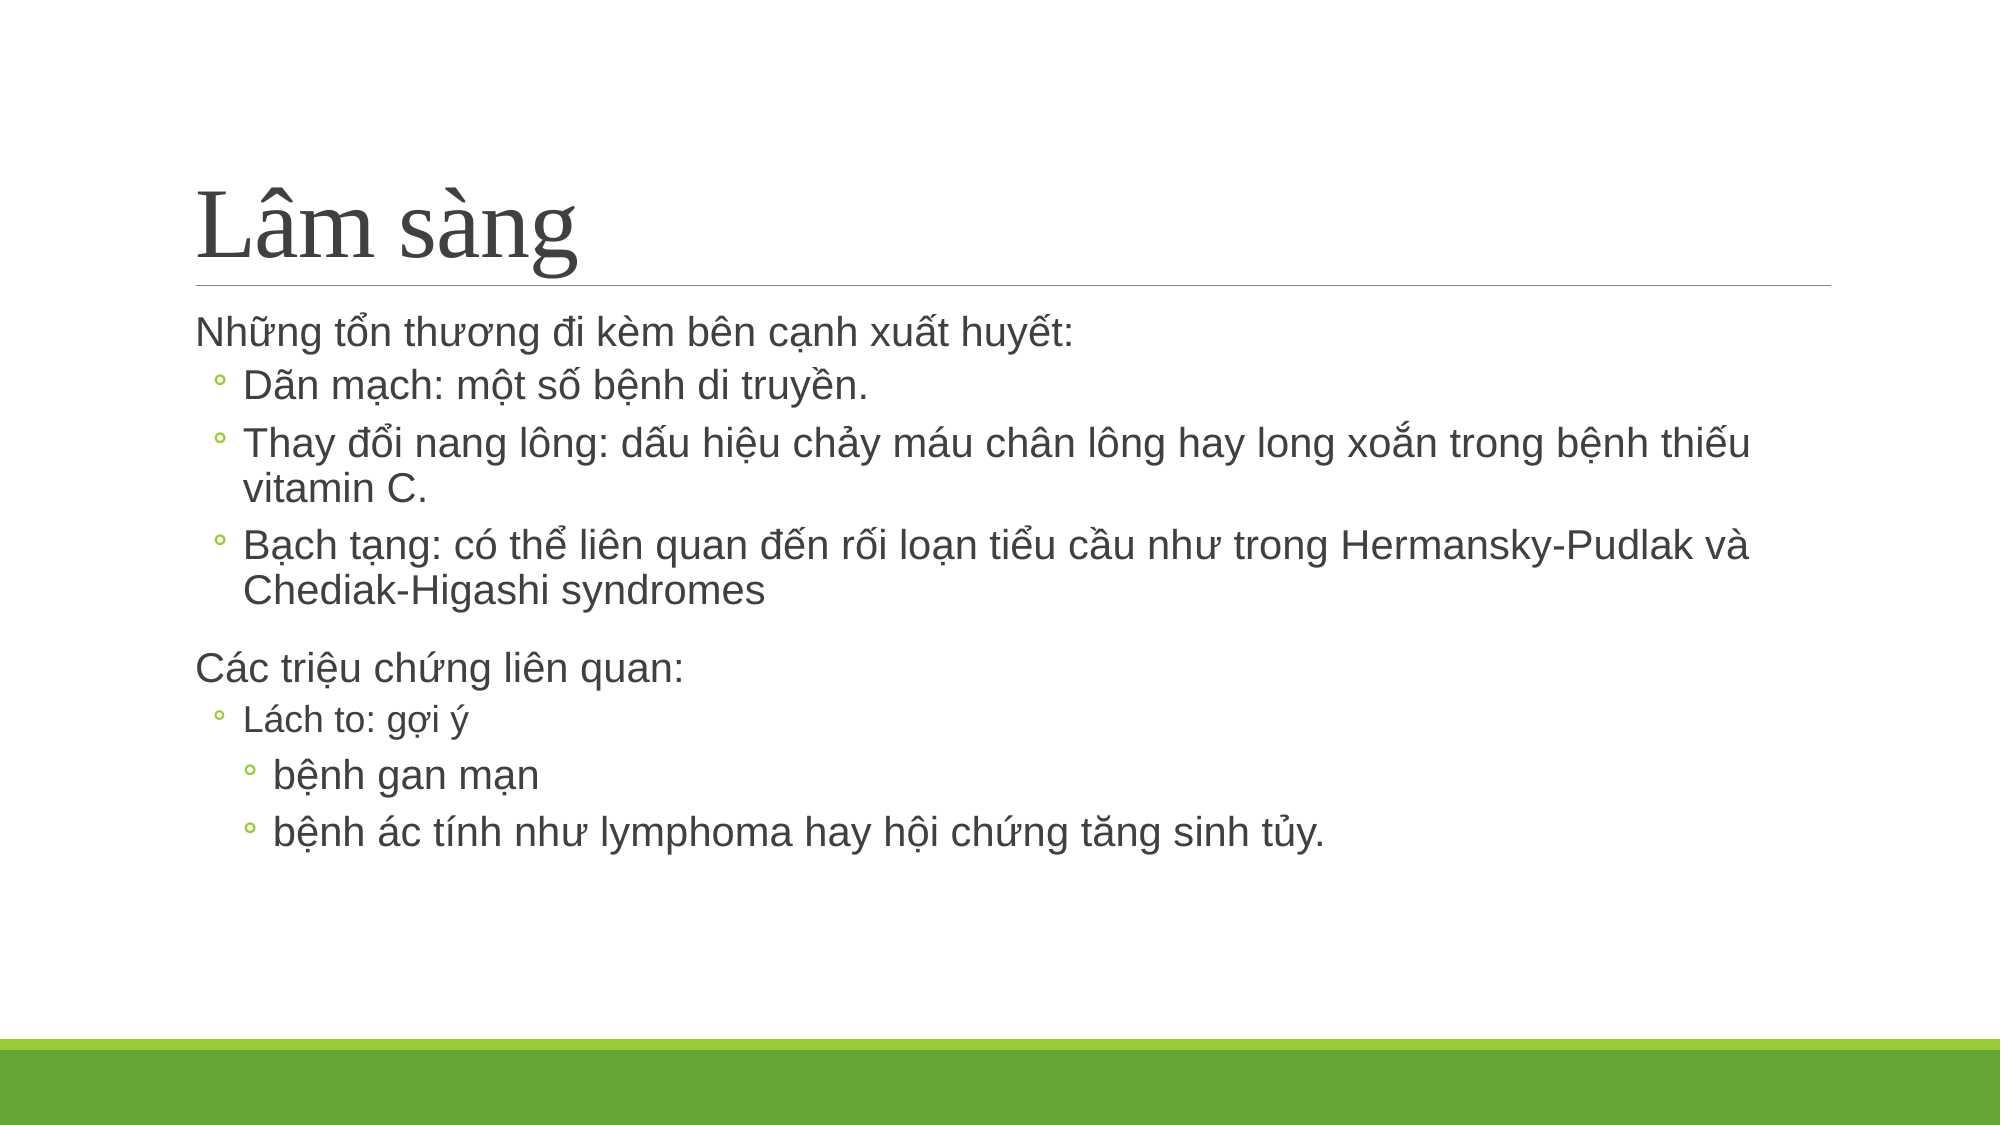

# Lâm sàng
Những tổn thương đi kèm bên cạnh xuất huyết:
Dãn mạch: một số bệnh di truyền.
Thay đổi nang lông: dấu hiệu chảy máu chân lông hay long xoắn trong bệnh thiếu vitamin C.
Bạch tạng: có thể liên quan đến rối loạn tiểu cầu như trong Hermansky-Pudlak và Chediak-Higashi syndromes
Các triệu chứng liên quan:
Lách to: gợi ý
bệnh gan mạn
bệnh ác tính như lymphoma hay hội chứng tăng sinh tủy.